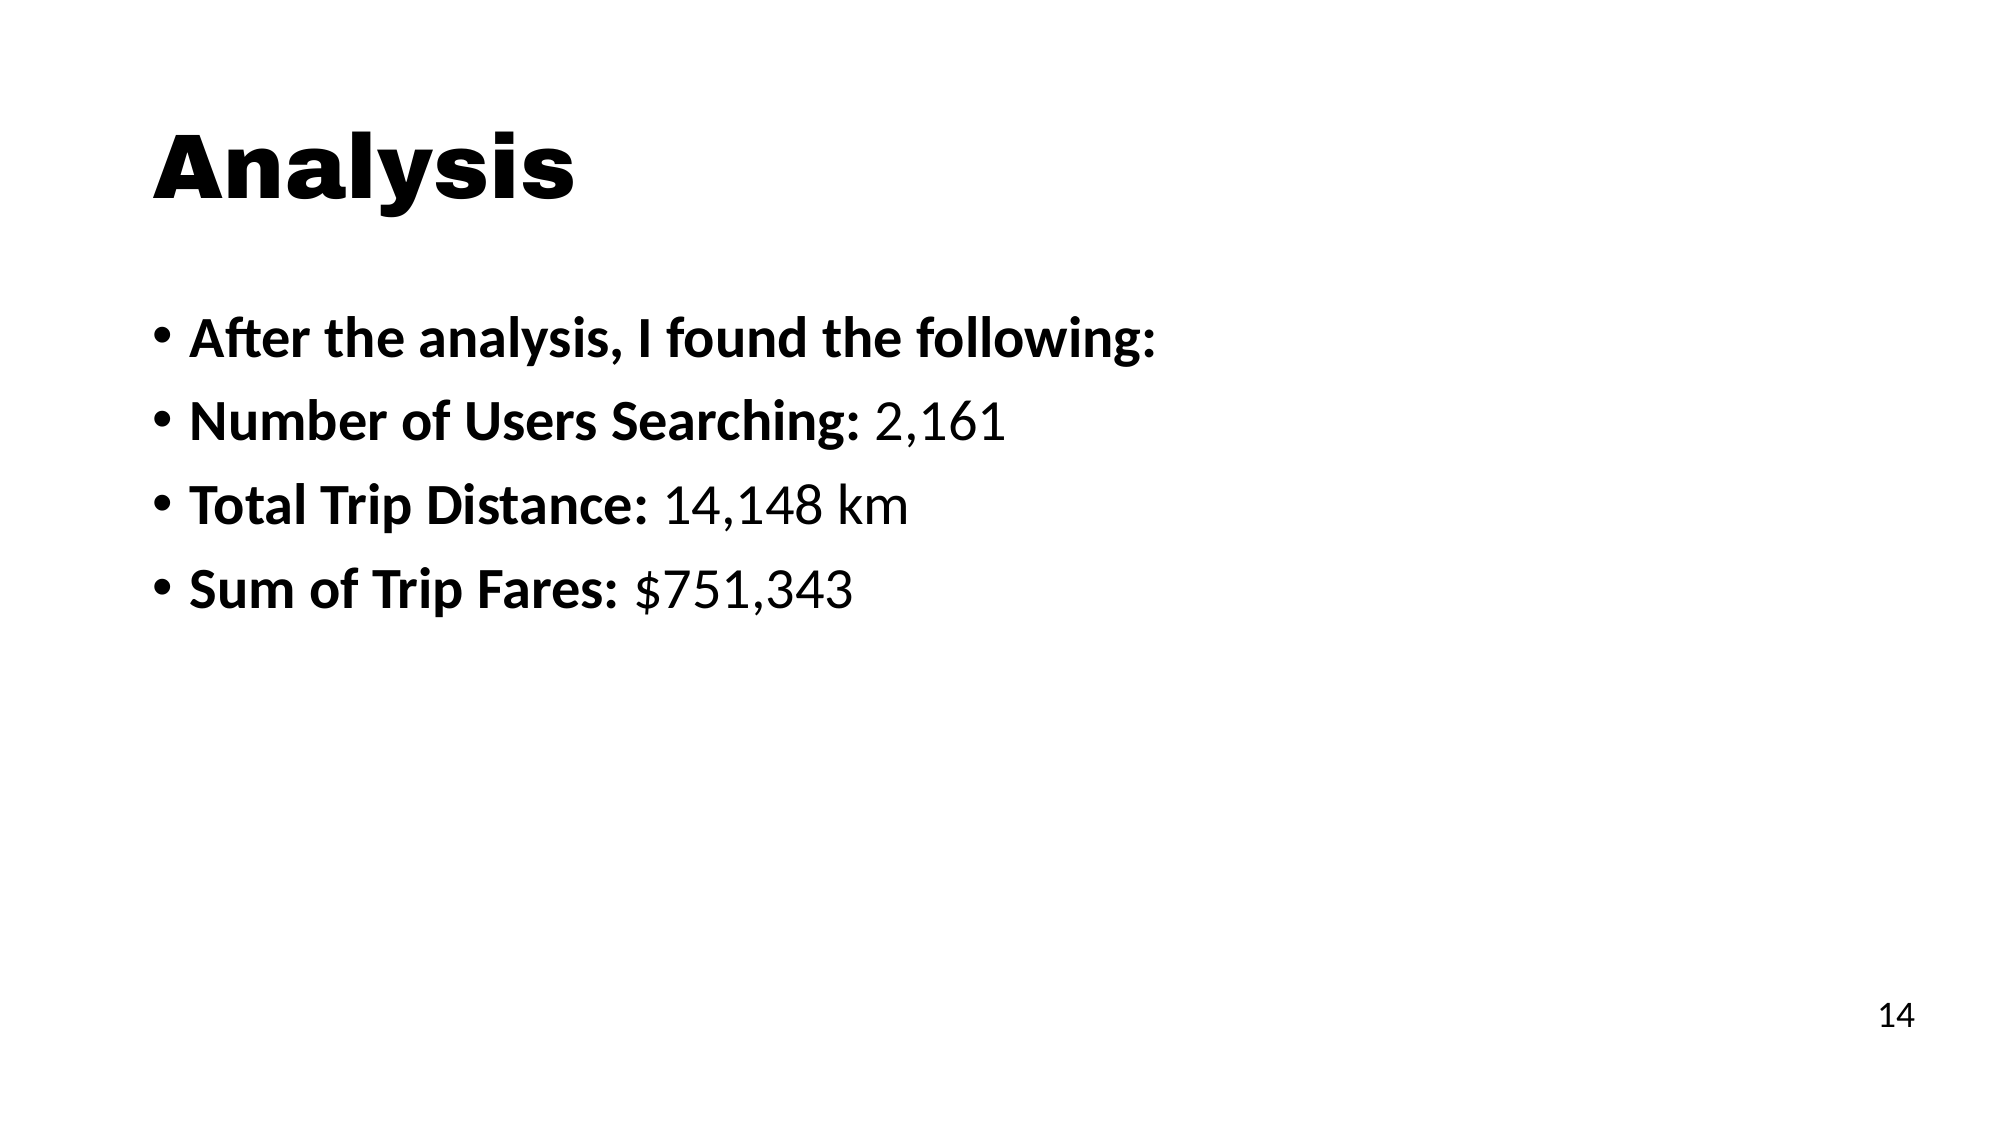

# Analysis
After the analysis, I found the following:
Number of Users Searching: 2,161
Total Trip Distance: 14,148 km
Sum of Trip Fares: $751,343
14